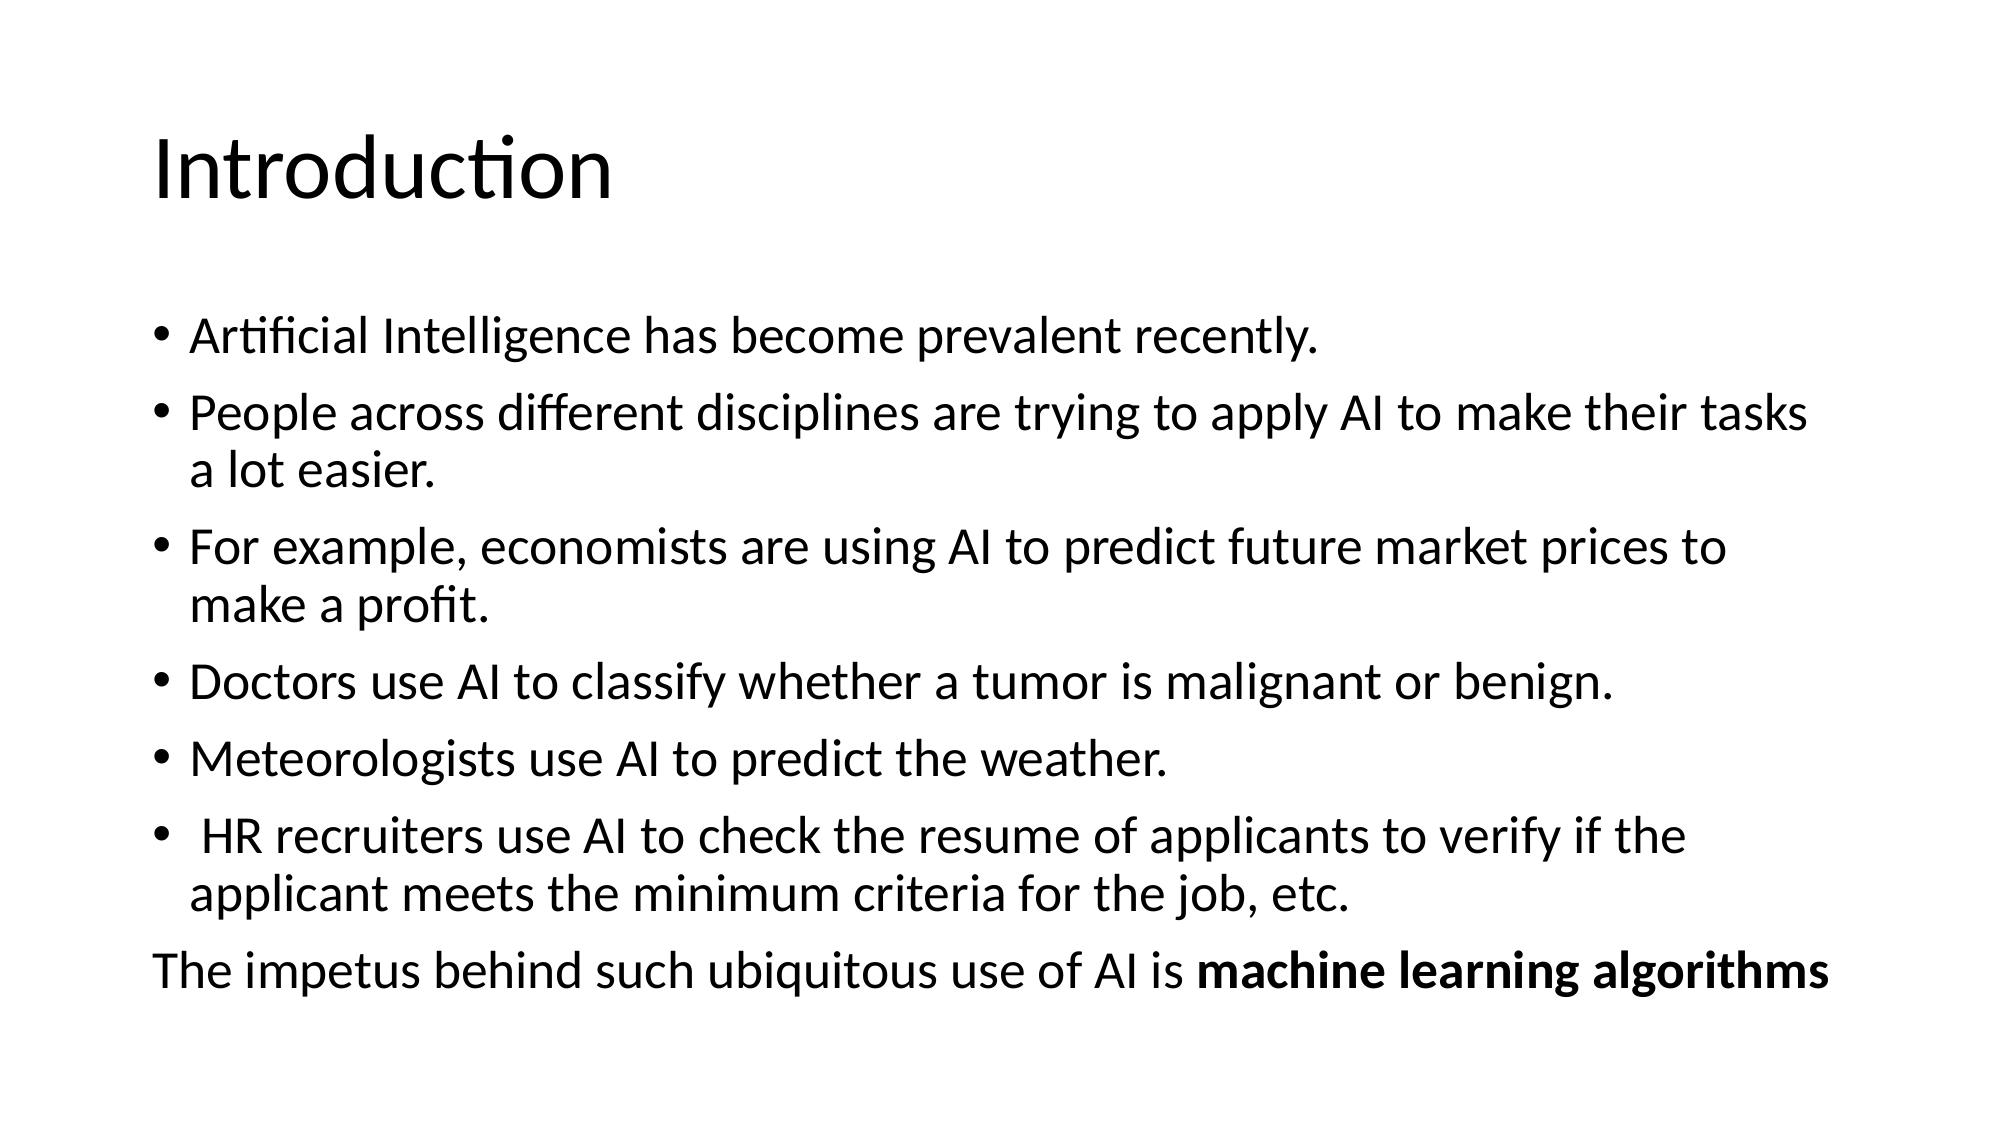

# Introduction
Artificial Intelligence has become prevalent recently.
People across different disciplines are trying to apply AI to make their tasks a lot easier.
For example, economists are using AI to predict future market prices to make a profit.
Doctors use AI to classify whether a tumor is malignant or benign.
Meteorologists use AI to predict the weather.
 HR recruiters use AI to check the resume of applicants to verify if the applicant meets the minimum criteria for the job, etc.
The impetus behind such ubiquitous use of AI is machine learning algorithms